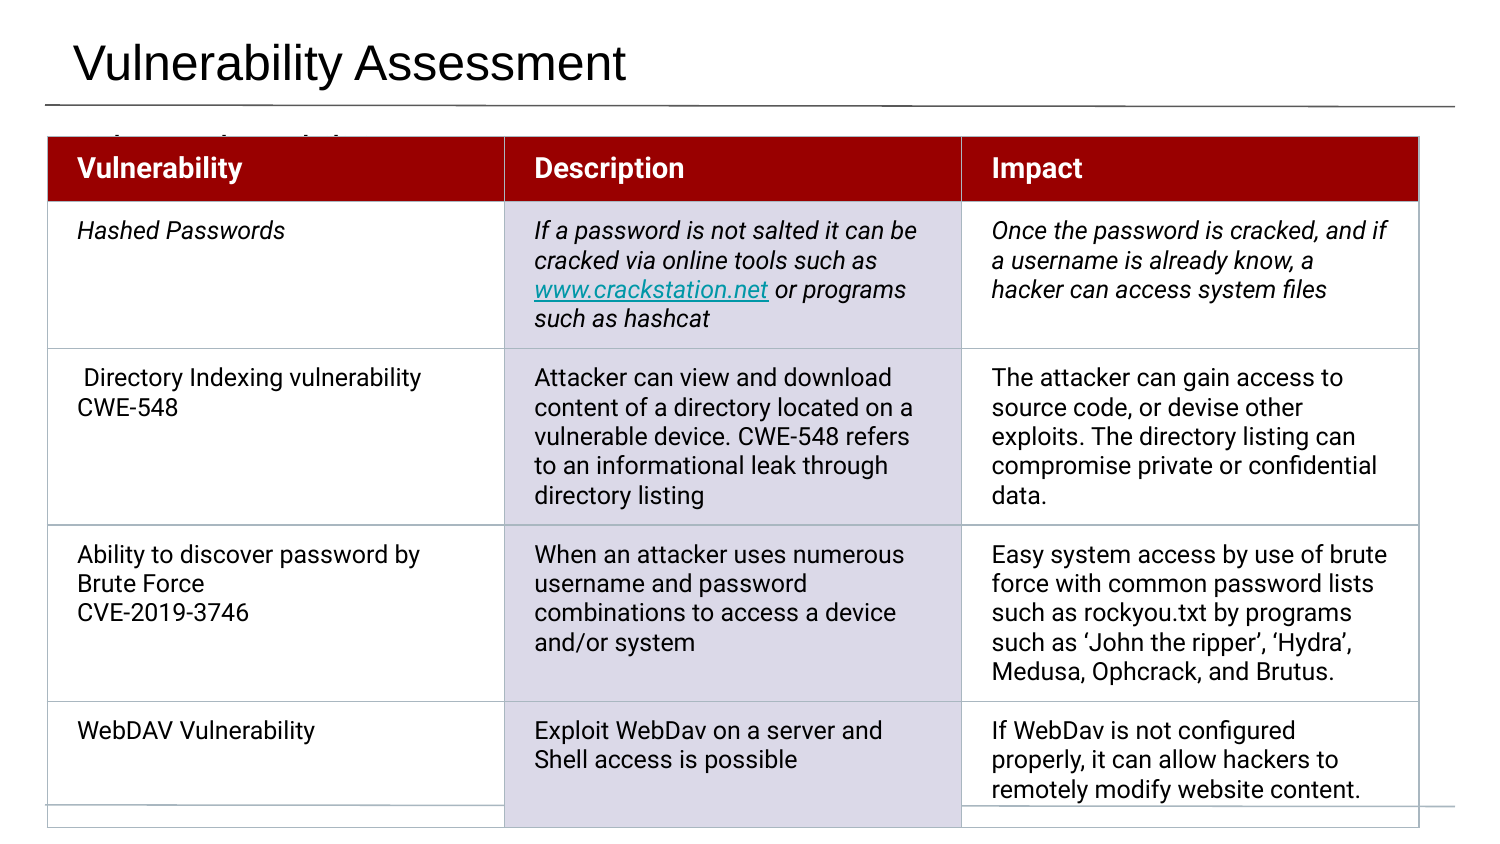

# Vulnerability Assessment
Other Vulnerabilities
| Vulnerability | Description | Impact |
| --- | --- | --- |
| Hashed Passwords | If a password is not salted it can be cracked via online tools such as www.crackstation.net or programs such as hashcat | Once the password is cracked, and if a username is already know, a hacker can access system files |
| Directory Indexing vulnerability CWE-548 | Attacker can view and download content of a directory located on a vulnerable device. CWE-548 refers to an informational leak through directory listing | The attacker can gain access to source code, or devise other exploits. The directory listing can compromise private or confidential data. |
| Ability to discover password by Brute Force CVE-2019-3746 | When an attacker uses numerous username and password combinations to access a device and/or system | Easy system access by use of brute force with common password lists such as rockyou.txt by programs such as ‘John the ripper’, ‘Hydra’, Medusa, Ophcrack, and Brutus. |
| WebDAV Vulnerability | Exploit WebDav on a server and Shell access is possible | If WebDav is not configured properly, it can allow hackers to remotely modify website content. |